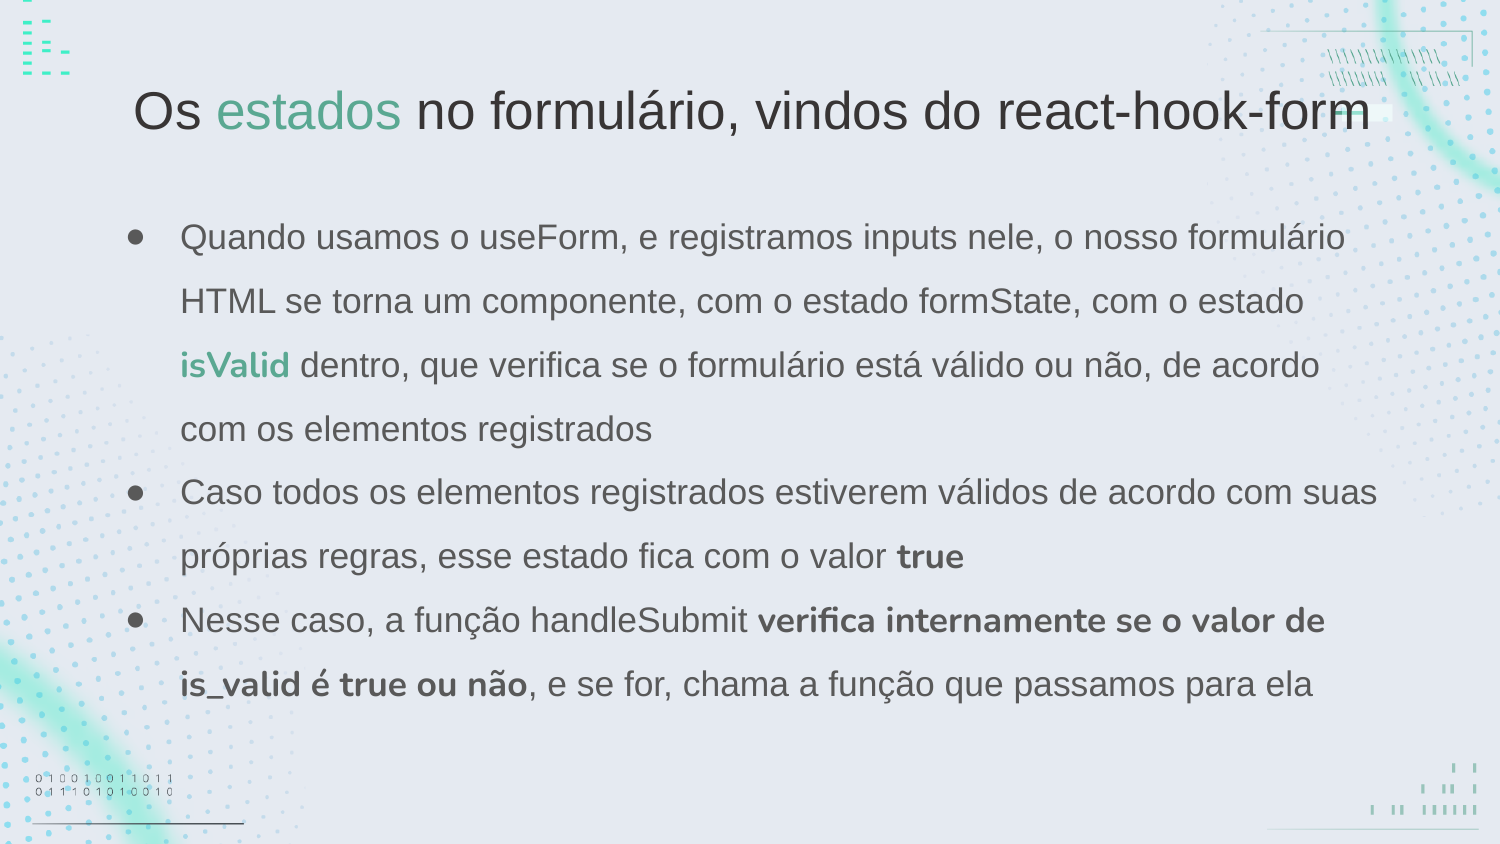

# Os estados no formulário, vindos do react-hook-form
Quando usamos o useForm, e registramos inputs nele, o nosso formulário HTML se torna um componente, com o estado formState, com o estado isValid dentro, que verifica se o formulário está válido ou não, de acordo com os elementos registrados
Caso todos os elementos registrados estiverem válidos de acordo com suas próprias regras, esse estado fica com o valor true
Nesse caso, a função handleSubmit verifica internamente se o valor de is_valid é true ou não, e se for, chama a função que passamos para ela